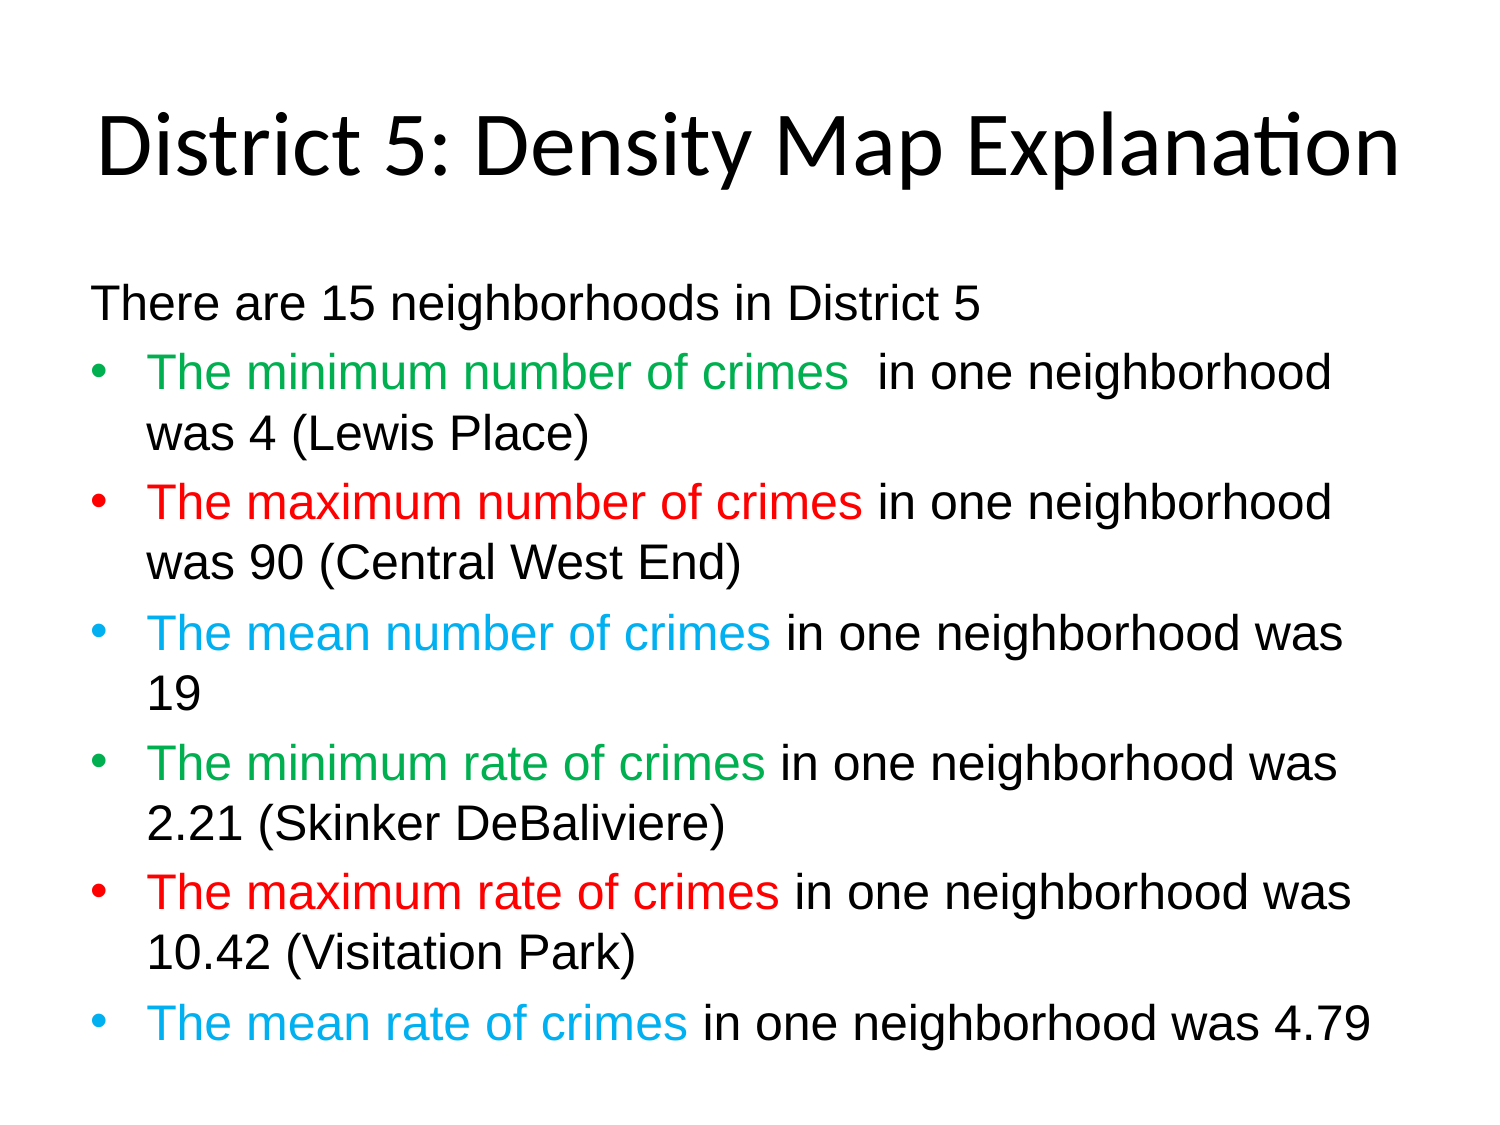

# District 5: Density Map Explanation
There are 15 neighborhoods in District 5
The minimum number of crimes  in one neighborhood was 4 (Lewis Place)
The maximum number of crimes in one neighborhood was 90 (Central West End)
The mean number of crimes in one neighborhood was 19
The minimum rate of crimes in one neighborhood was 2.21 (Skinker DeBaliviere)
The maximum rate of crimes in one neighborhood was 10.42 (Visitation Park)
The mean rate of crimes in one neighborhood was 4.79